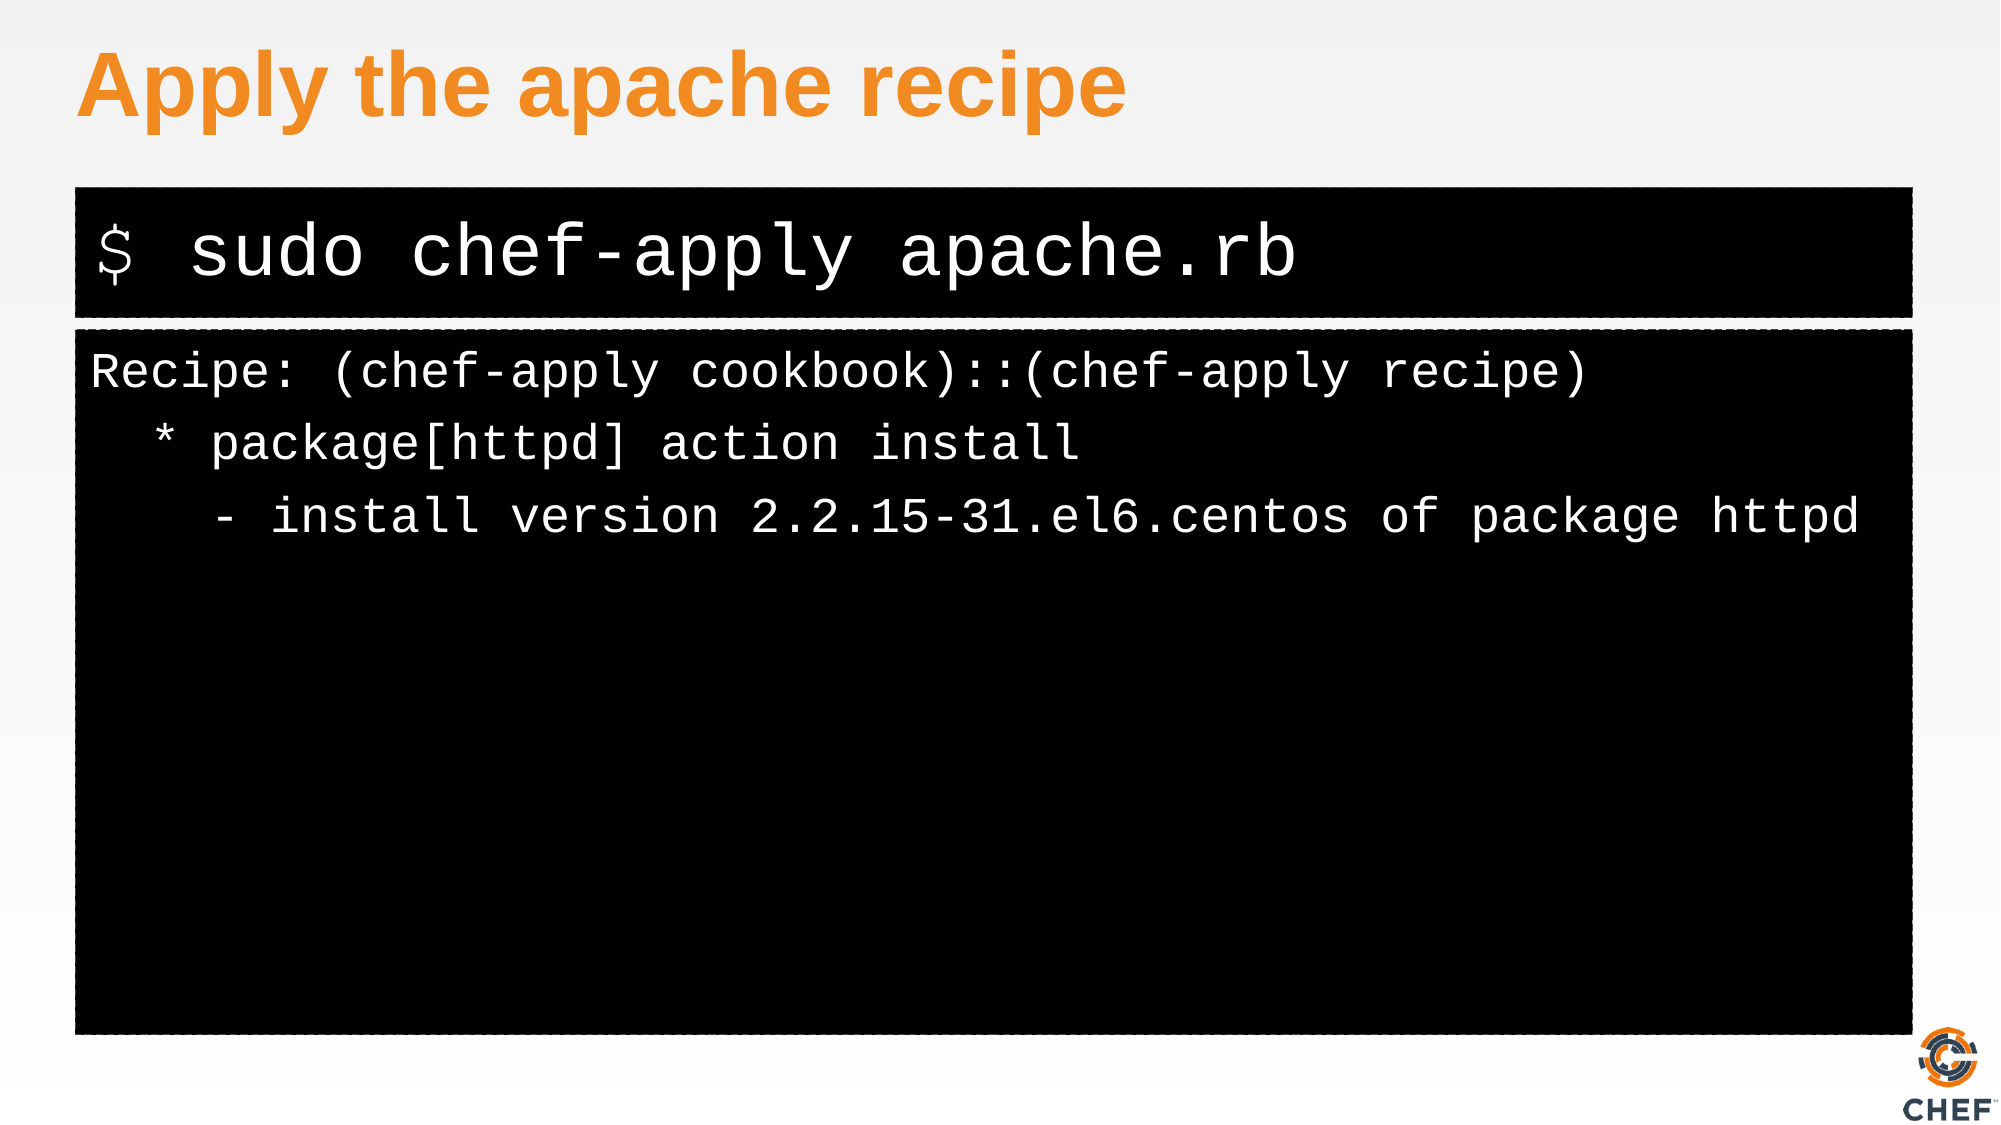

# Apply the apache recipe
sudo chef-apply apache.rb
Recipe: (chef-apply cookbook)::(chef-apply recipe)
  * package[httpd] action install
    - install version 2.2.15-31.el6.centos of package httpd